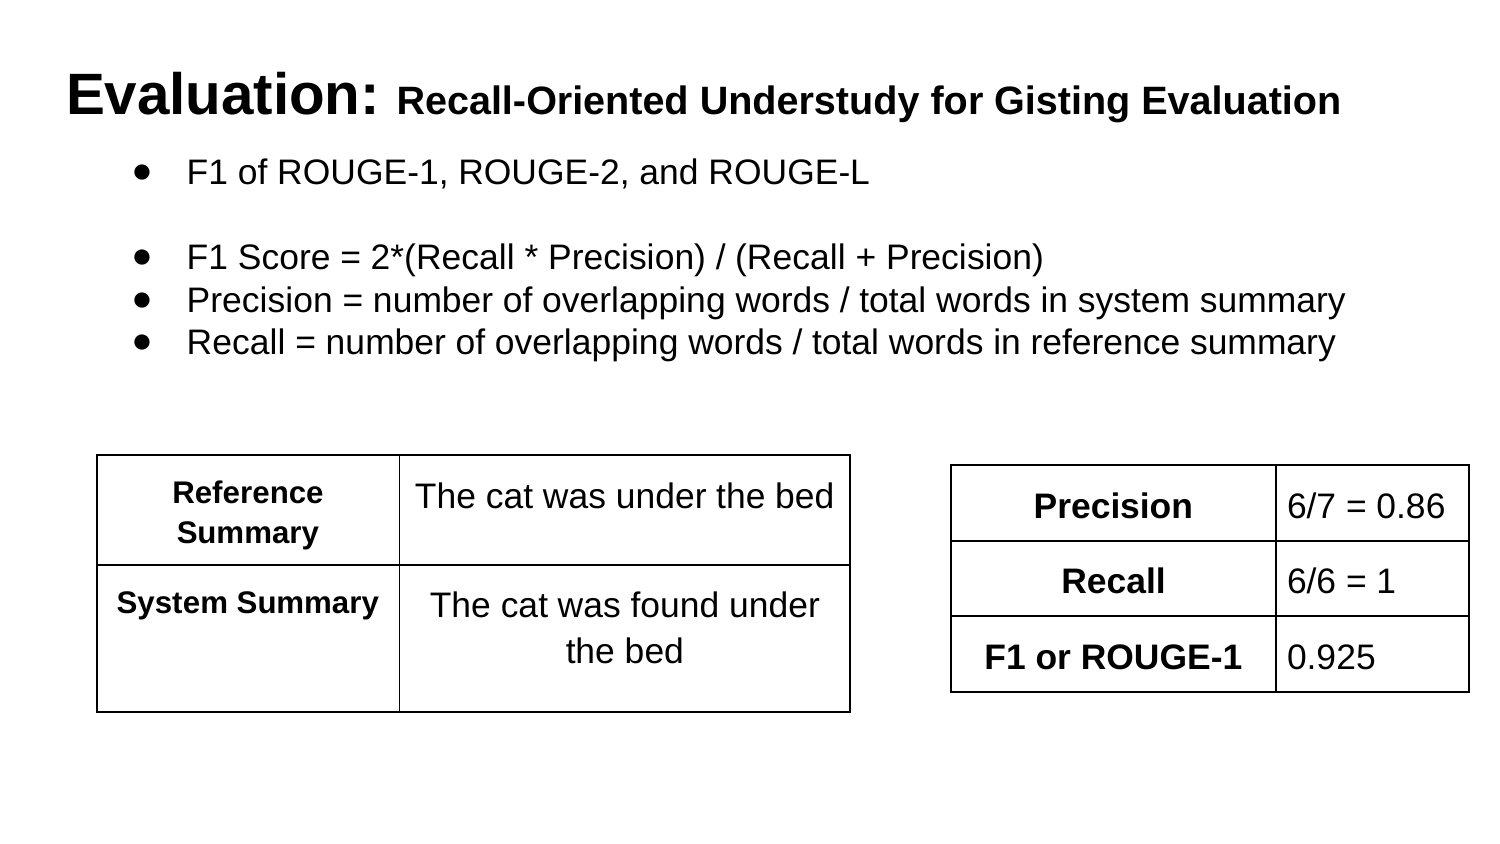

Describe your main methods/techniques/models.
Diagrams are generally better than text, and equations should be used sparingly (if at all).
Highlight the core idea of your techniques.
# Evaluation: Recall-Oriented Understudy for Gisting Evaluation
F1 of ROUGE-1, ROUGE-2, and ROUGE-L

F1 Score = 2*(Recall * Precision) / (Recall + Precision)
Precision = number of overlapping words / total words in system summary
Recall = number of overlapping words / total words in reference summary

| Reference Summary | The cat was under the bed |
| --- | --- |
| System Summary | The cat was found under the bed |
| Precision | 6/7 = 0.86 |
| --- | --- |
| Recall | 6/6 = 1 |
| F1 or ROUGE-1 | 0.925 |